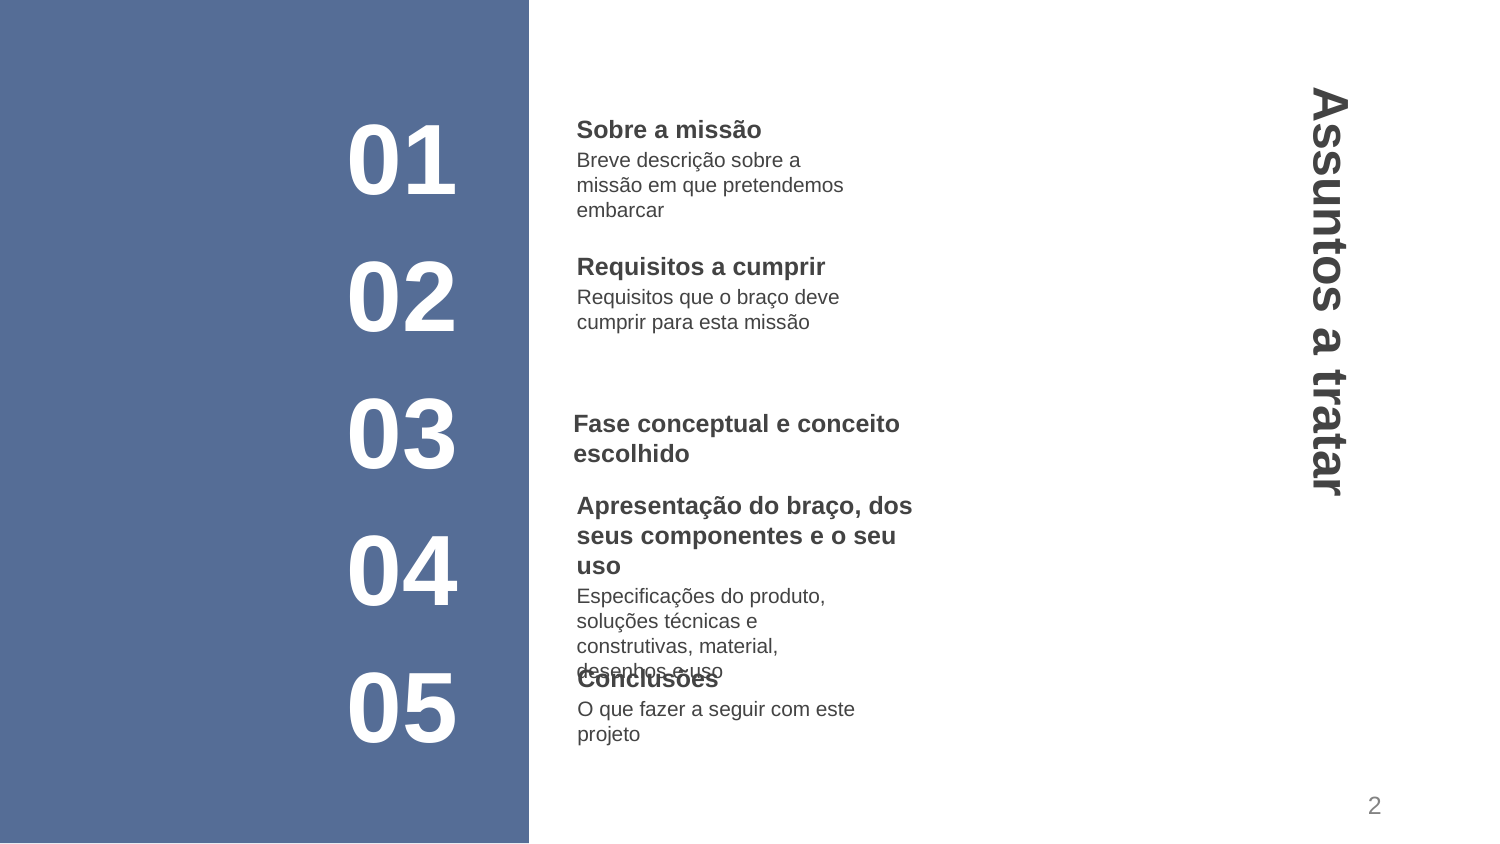

# Sobre a missão
01
Breve descrição sobre a missão em que pretendemos embarcar

Requisitos a cumprir
02
Requisitos que o braço deve cumprir para esta missão
Assuntos a tratar
03
Fase conceptual e conceito escolhido
Apresentação do braço, dos seus componentes e o seu uso
04
Especificações do produto, soluções técnicas e construtivas, material, desenhos e uso

05
Conclusões
O que fazer a seguir com este projeto

2